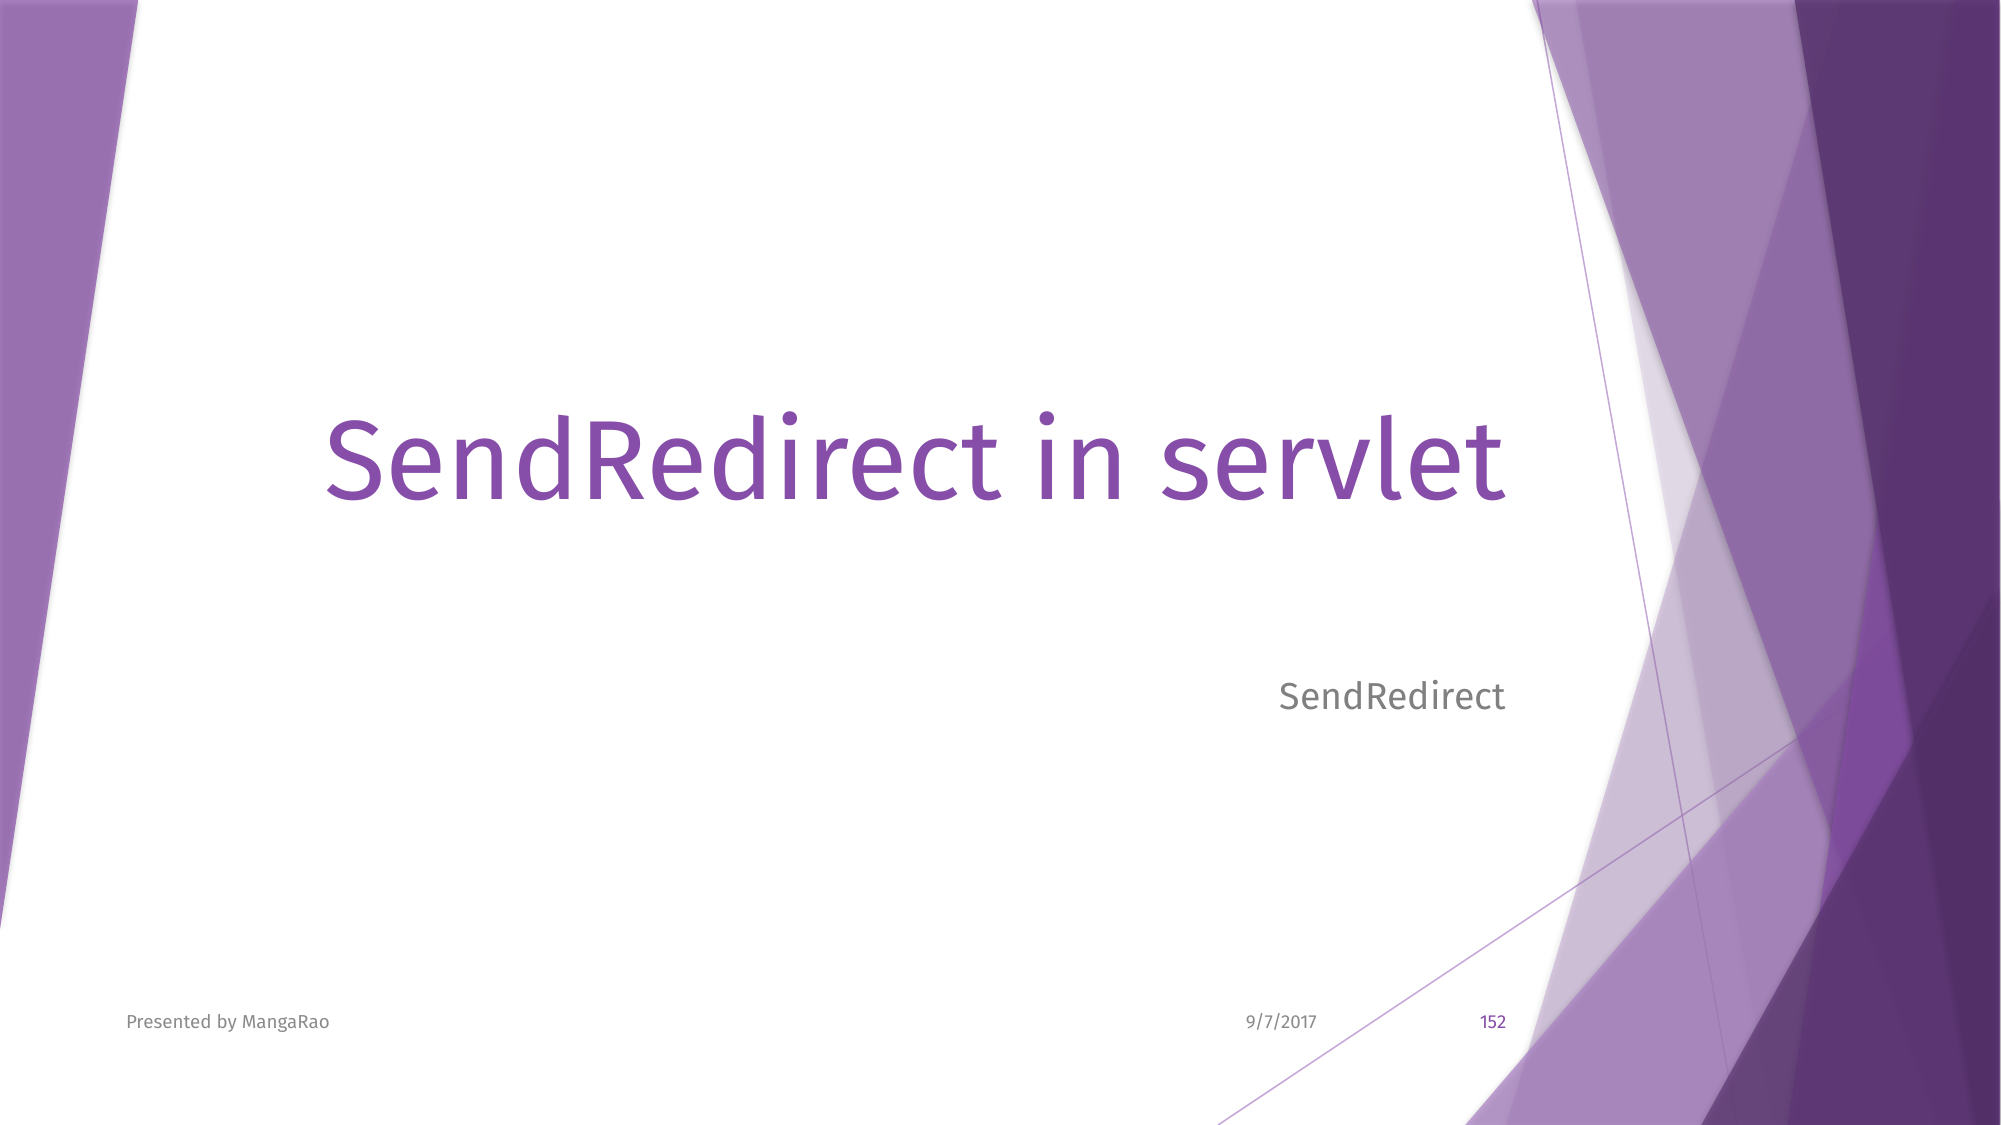

# SendRedirect in servlet
SendRedirect
Presented by MangaRao
9/7/2017
152